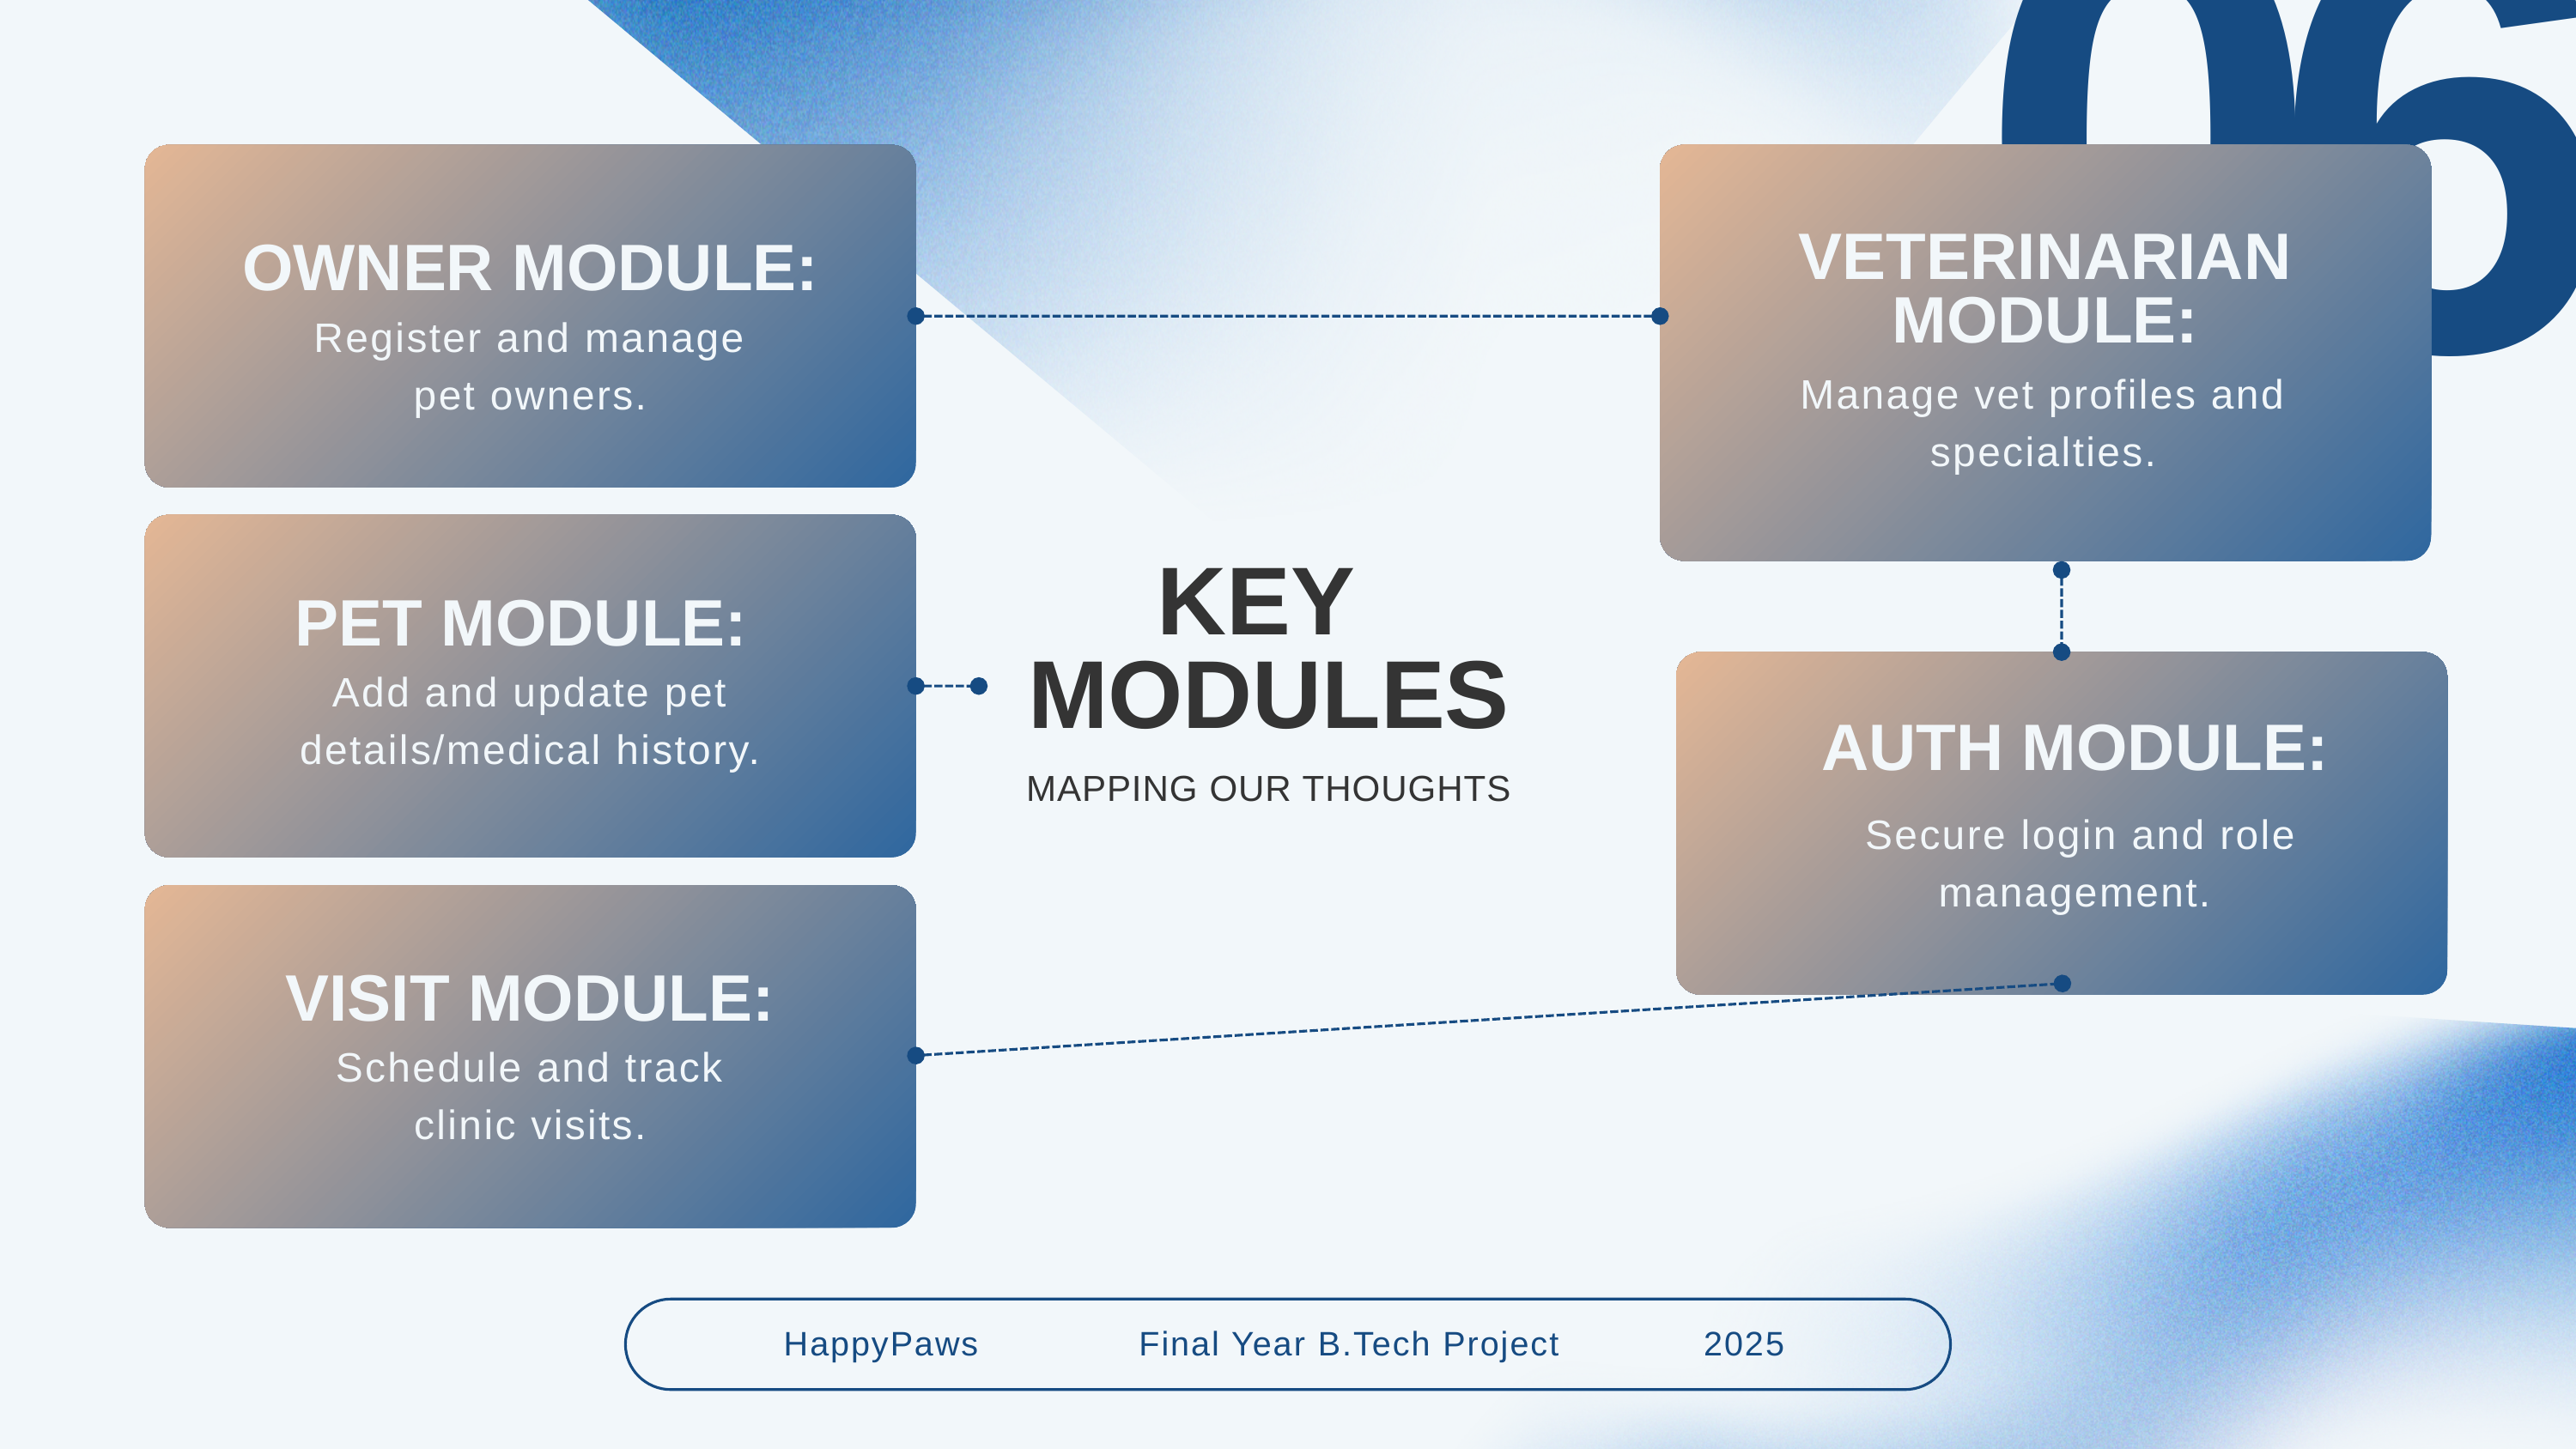

06

VETERINARIAN MODULE:
OWNER MODULE:
Register and manage pet owners.

Manage vet profiles and specialties.

KEY
MODULES
MAPPING OUR THOUGHTS

PET MODULE:

Add and update pet details/medical history.

AUTH MODULE:
 Secure login and role management.

VISIT MODULE:

Schedule and track clinic visits.
Final Year B.Tech Project
HappyPaws
2025